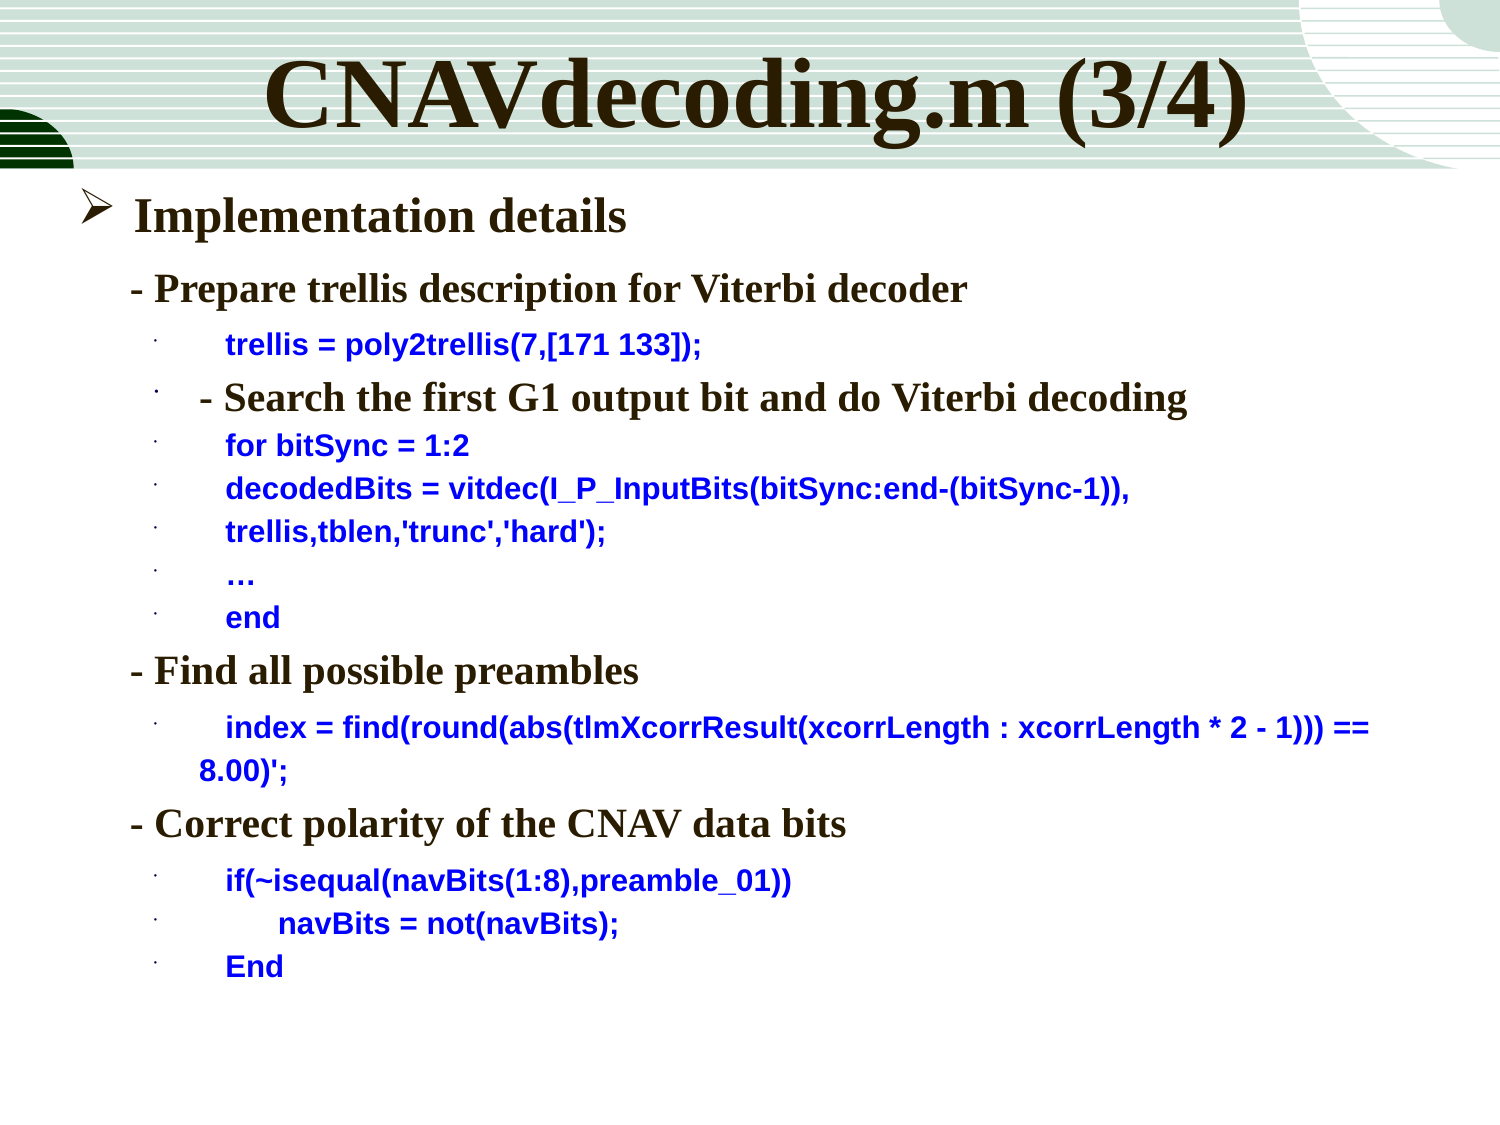

CNAVdecoding.m (3/4)
Implementation details
     - Prepare trellis description for Viterbi decoder
   trellis = poly2trellis(7,[171 133]);
- Search the first G1 output bit and do Viterbi decoding
   for bitSync = 1:2
   decodedBits = vitdec(I_P_InputBits(bitSync:end-(bitSync-1)),
   trellis,tblen,'trunc','hard');
   …
   end
     - Find all possible preambles
   index = find(round(abs(tlmXcorrResult(xcorrLength : xcorrLength * 2 - 1))) == 8.00)';
     - Correct polarity of the CNAV data bits
   if(~isequal(navBits(1:8),preamble_01))
         navBits = not(navBits);
   End